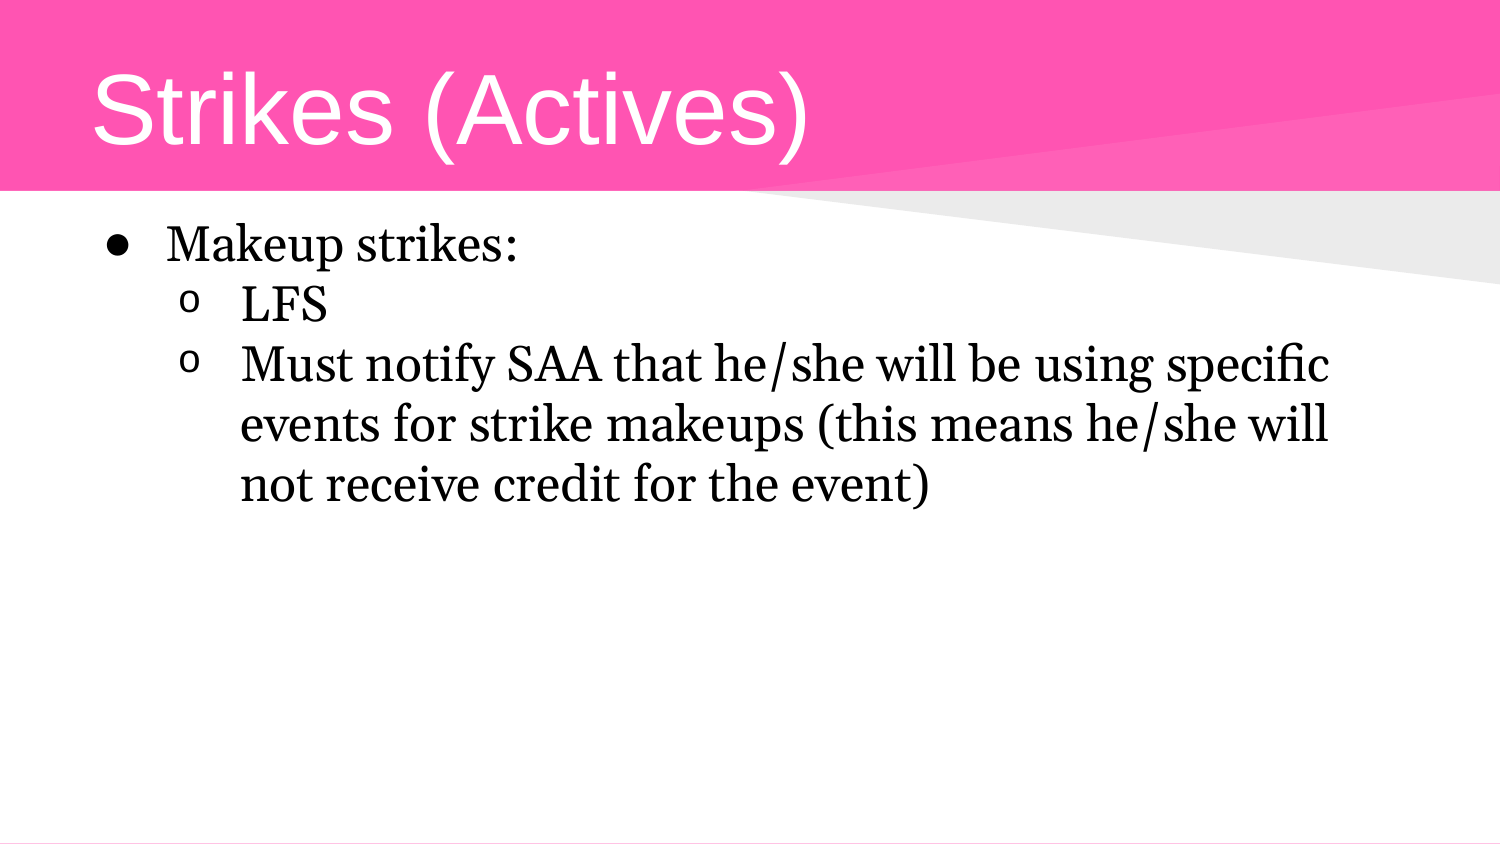

# Strikes (Actives)
Makeup strikes:
LFS
Must notify SAA that he/she will be using specific events for strike makeups (this means he/she will not receive credit for the event)